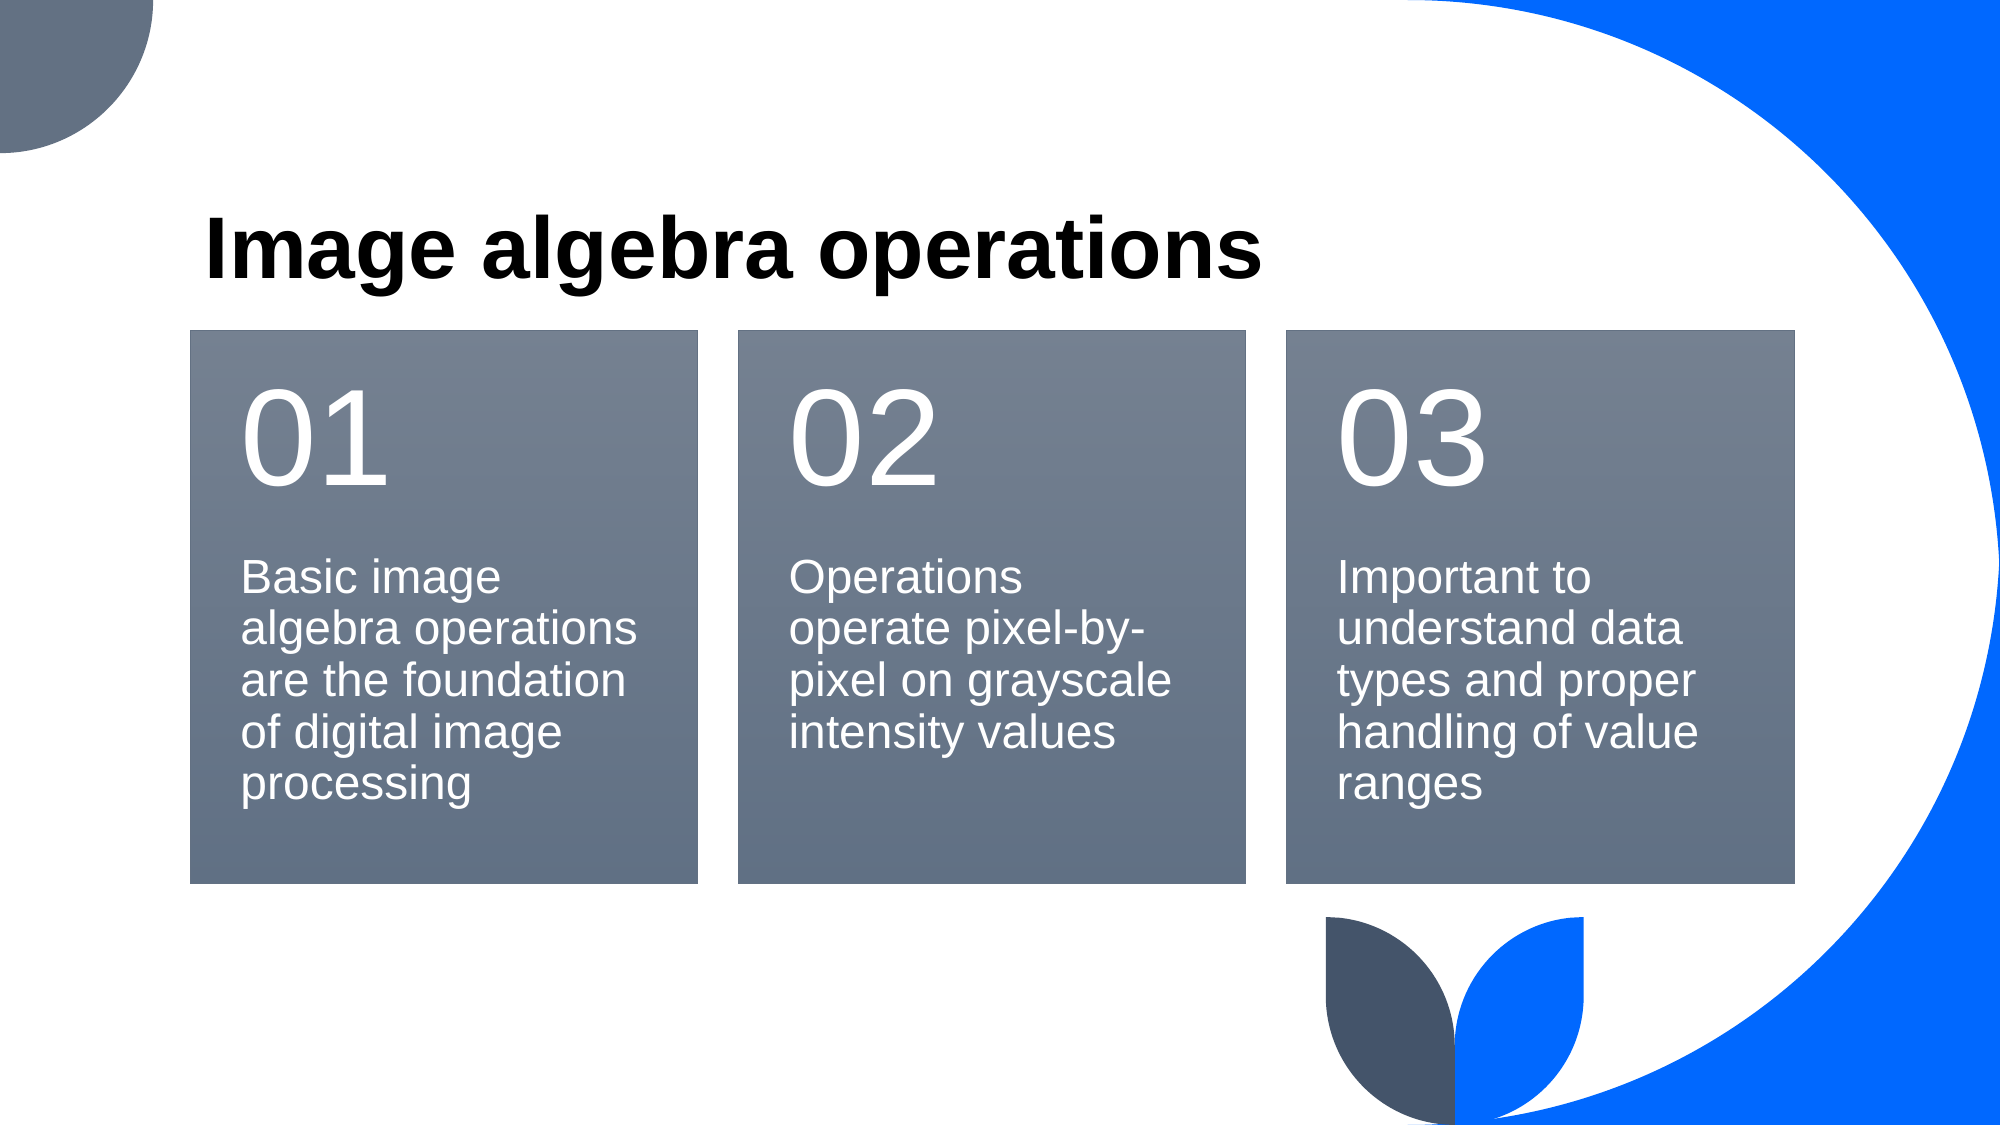

# Image algebra operations
Basic image algebra operations are the foundation of digital image processing
01
Operations operate pixel-by-pixel on grayscale intensity values
02
Important to understand data types and proper handling of value ranges
03